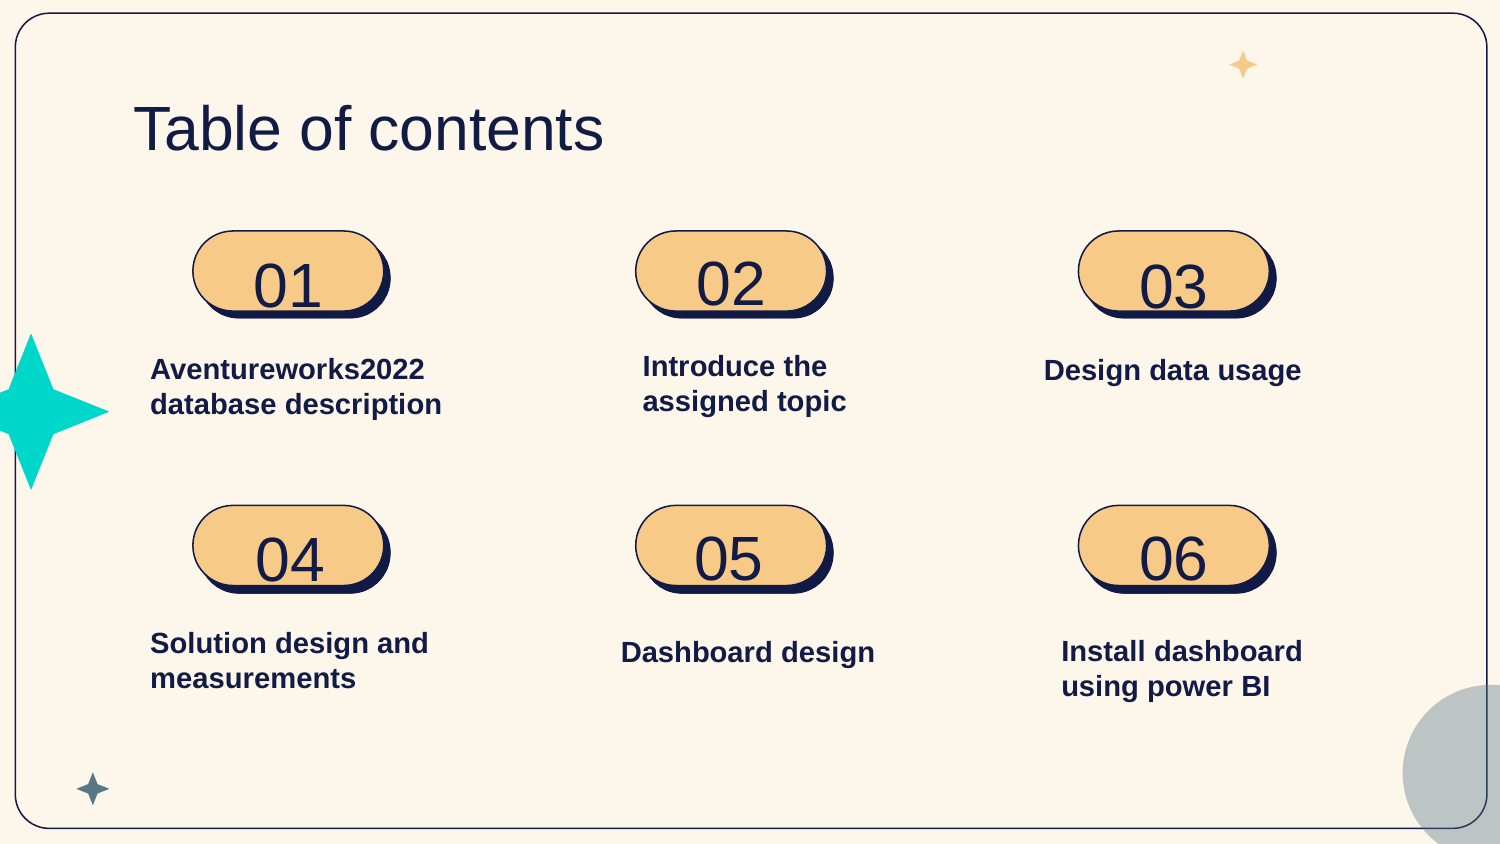

# Table of contents

02
01
03
Introduce the assigned topic
Aventureworks2022 database description
Design data usage

05
06
04
Solution design and measurements
Install dashboard using power BI
Dashboard design